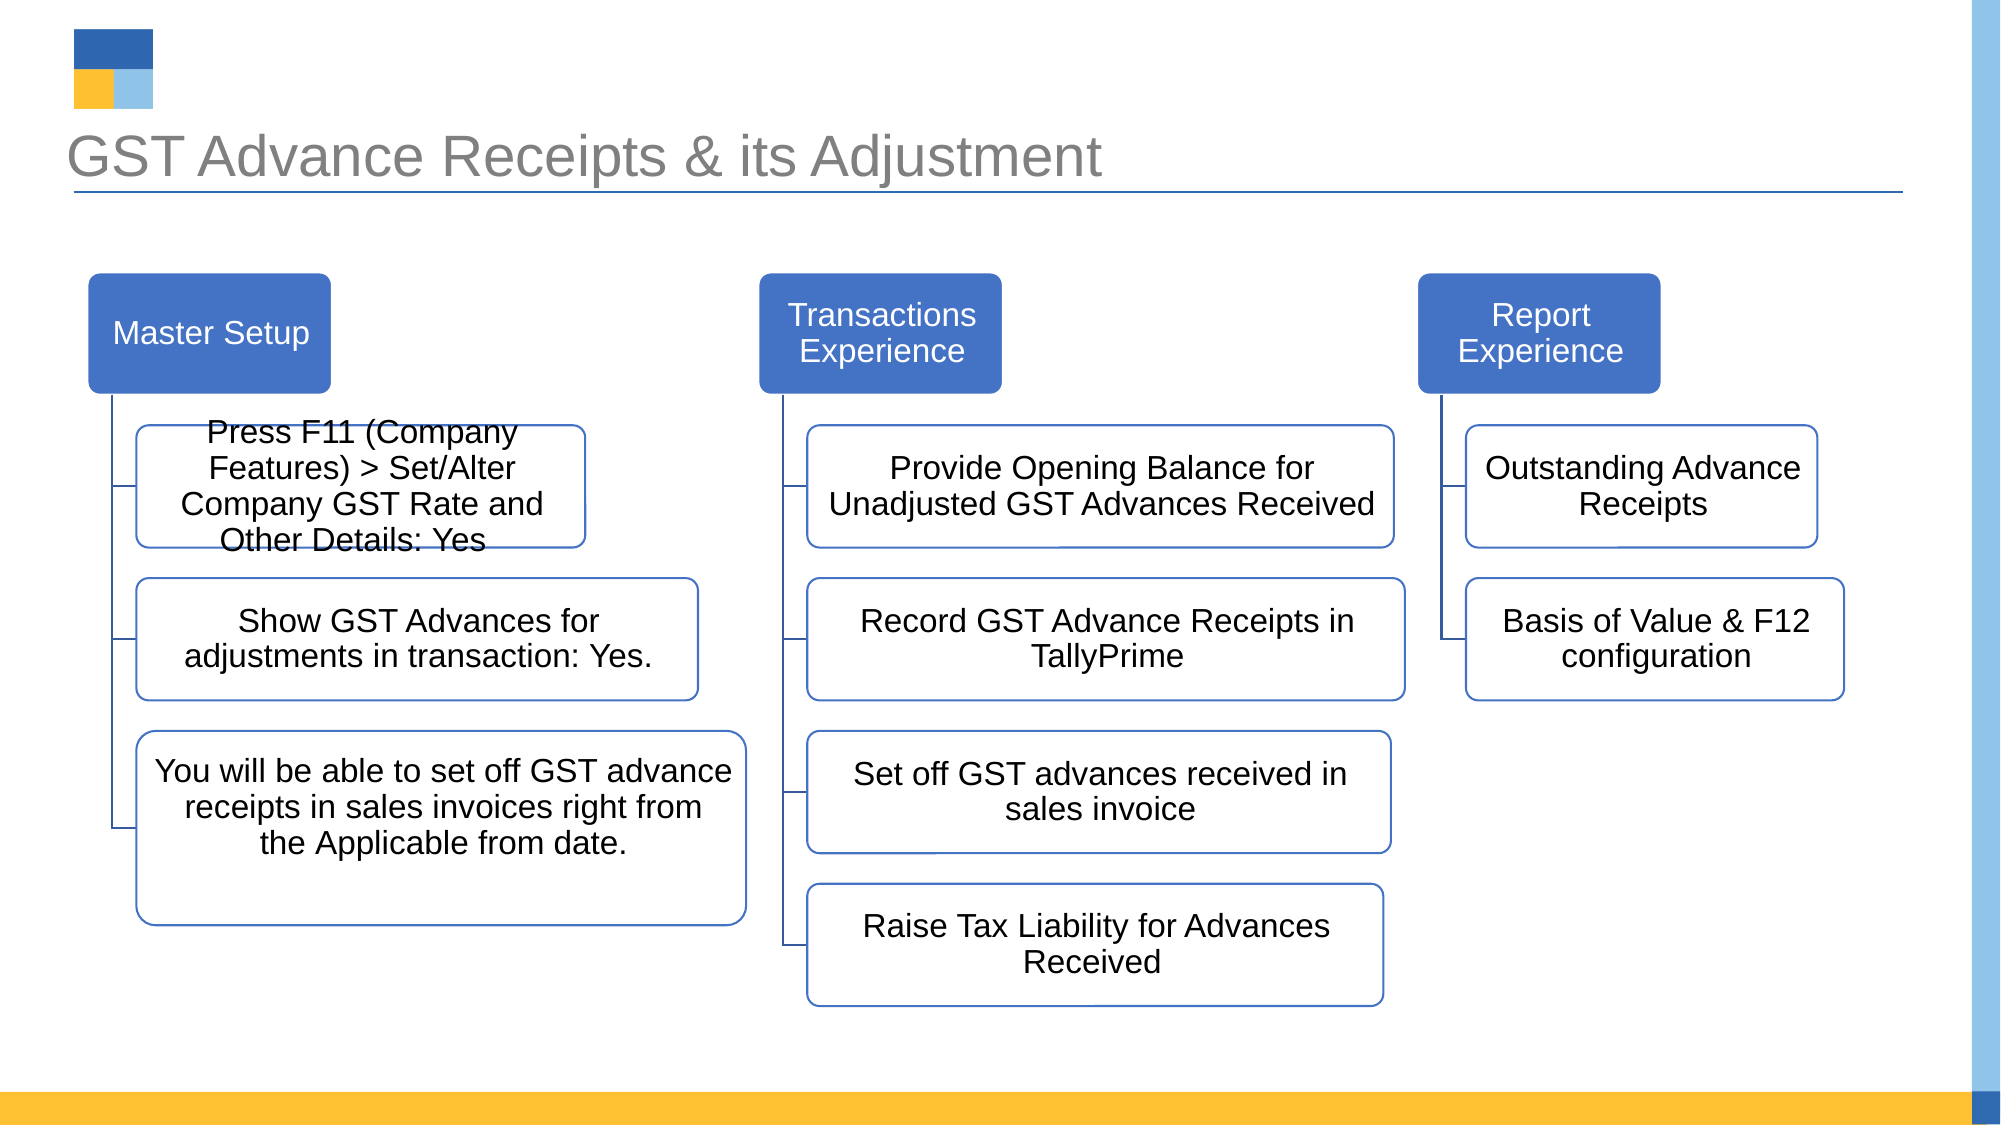

# GST Advance Receipts & its Adjustment
Master Setup
Press F11 (Company Features) > Set/Alter Company GST Rate and Other Details: Yes
Show GST Advances for adjustments in transaction: Yes.
You will be able to set off GST advance receipts in sales invoices right from the Applicable from date.
Transactions Experience
Provide Opening Balance for Unadjusted GST Advances Received
Record GST Advance Receipts in TallyPrime
Set off GST advances received in sales invoice
Raise Tax Liability for Advances Received
Report Experience
Outstanding Advance Receipts
Basis of Value & F12 configuration